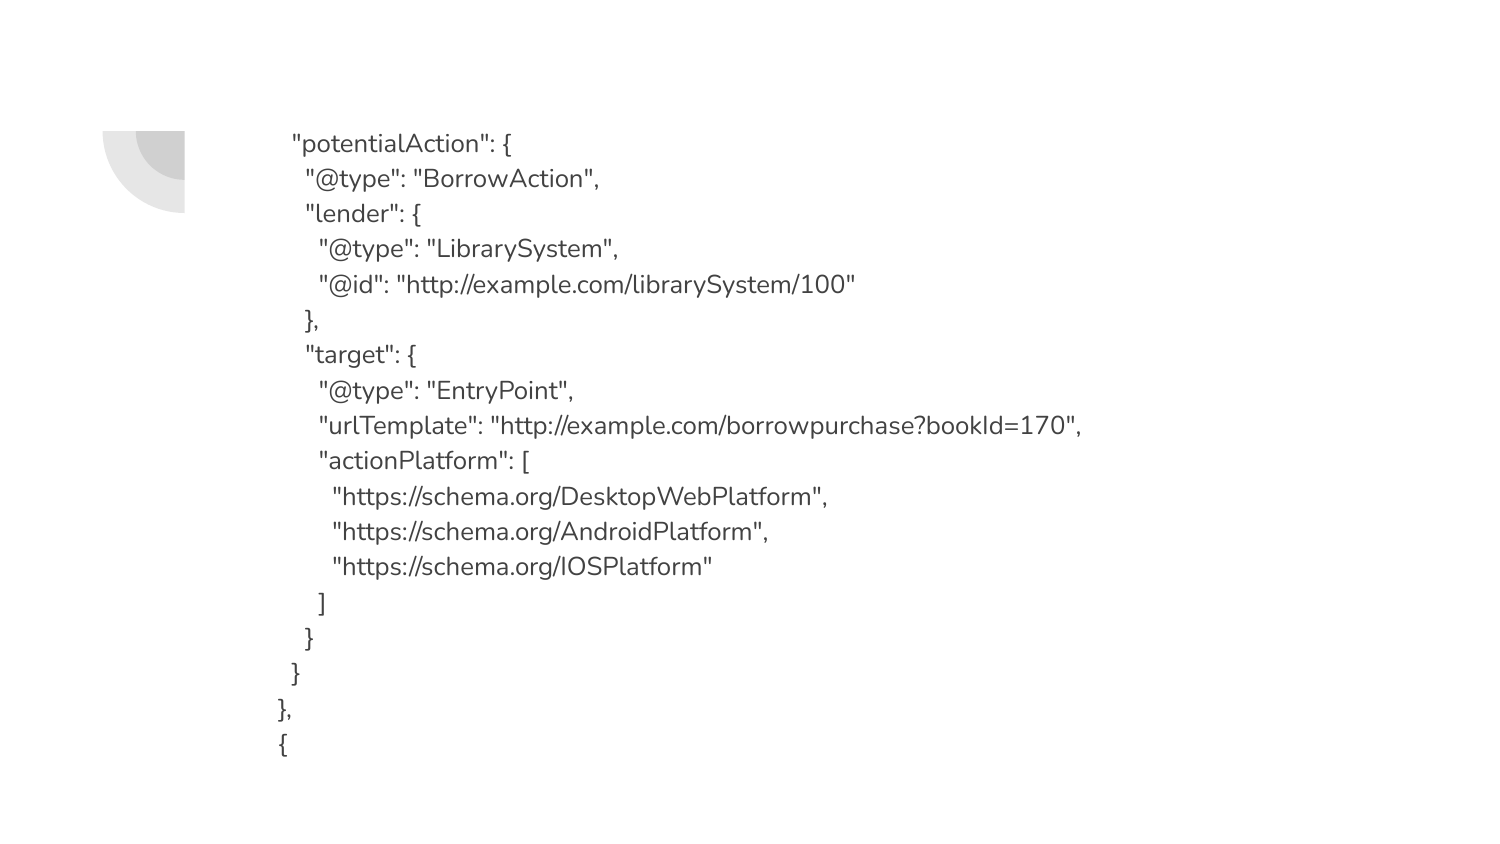

"potentialAction": {
            "@type": "BorrowAction",
            "lender": {
              "@type": "LibrarySystem",
              "@id": "http://example.com/librarySystem/100"
            },
            "target": {
              "@type": "EntryPoint",
              "urlTemplate": "http://example.com/borrowpurchase?bookId=170",
              "actionPlatform": [
                "https://schema.org/DesktopWebPlatform",
                "https://schema.org/AndroidPlatform",
                "https://schema.org/IOSPlatform"
              ]
            }
          }
        },
        {